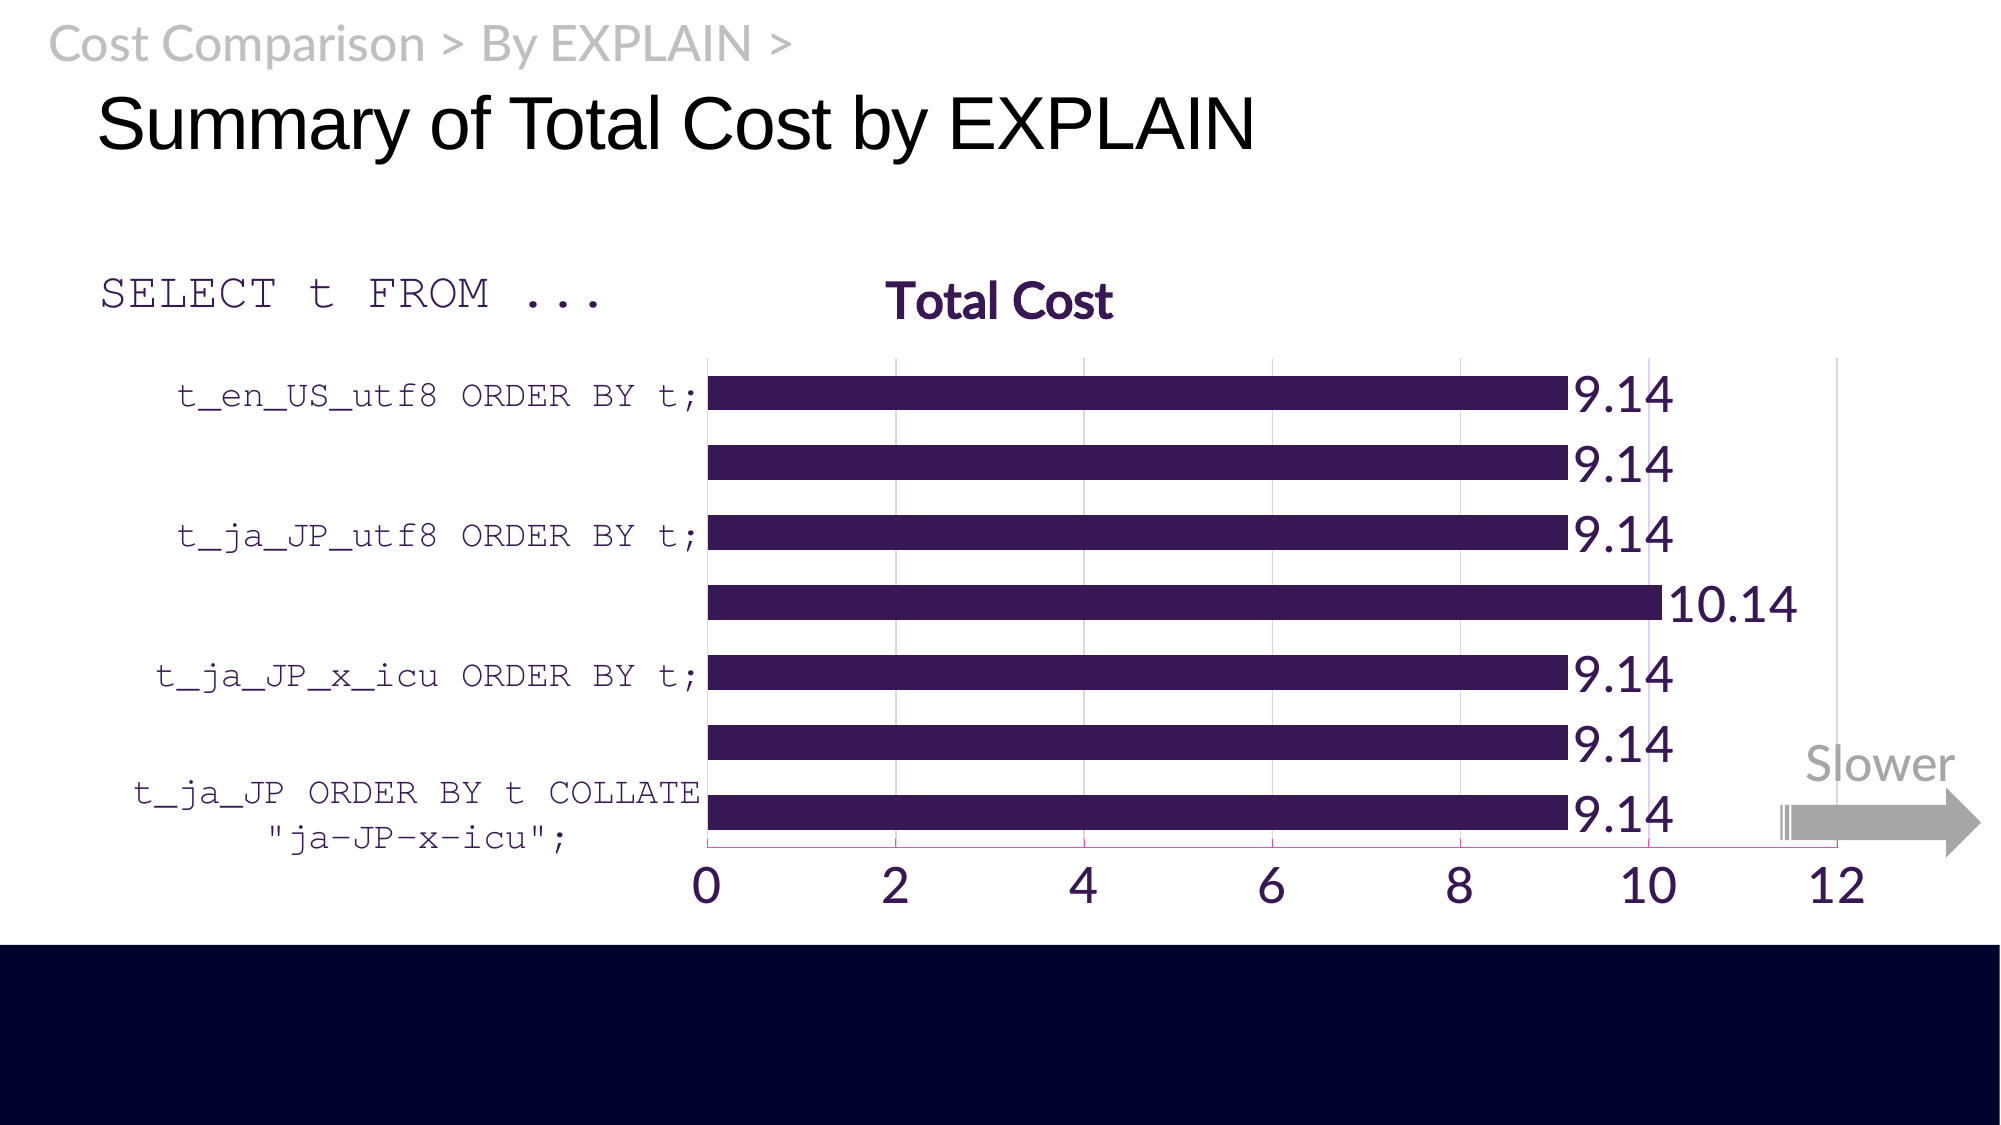

Cost Comparison > By EXPLAIN >
# Summary of Total Cost by EXPLAIN

### Chart: Total Cost

| Category |  |
|---|---|
| t_en_US_utf8 ORDER BY t; | 9.14 |
| t_en_us_x_icu ORDER BY t; | 9.14 |
| t_ja_JP_utf8 ORDER BY t; | 9.14 |
| t_ja_x_icu ORDER BY t; | 10.14 |
| t_ja_JP_x_icu ORDER BY t; | 9.14 |
| t_ja_JP ORDER BY t COLLATE "ja-x-icu"; | 9.14 |
| t_ja_JP ORDER BY t COLLATE "ja-JP-x-icu"; | 9.14 |
SELECT t FROM ...
Slower